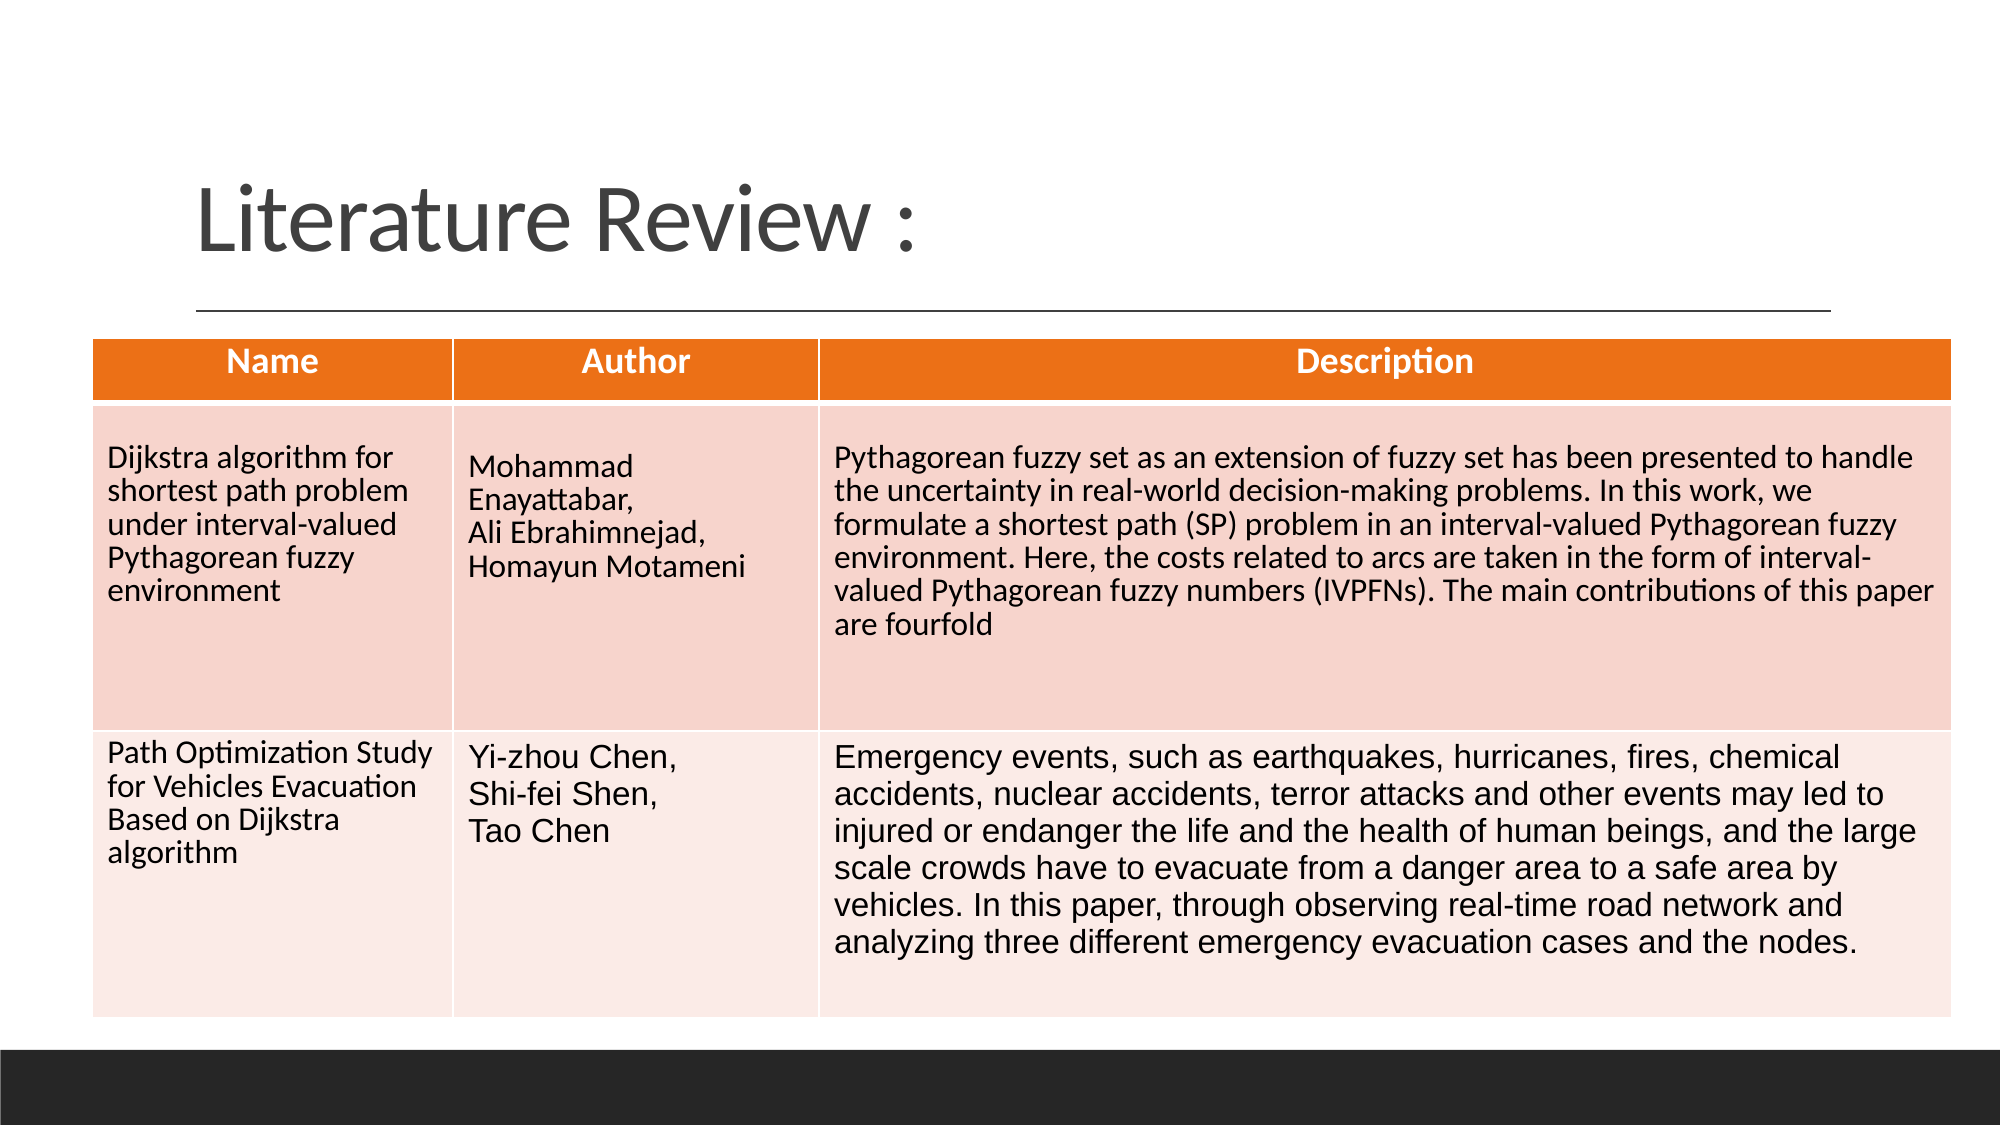

# Literature Review :
| Name | Author | Description |
| --- | --- | --- |
| Dijkstra algorithm for shortest path problem under interval-valued Pythagorean fuzzy environment | Mohammad Enayattabar, Ali Ebrahimnejad, Homayun Motameni | Pythagorean fuzzy set as an extension of fuzzy set has been presented to handle the uncertainty in real-world decision-making problems. In this work, we formulate a shortest path (SP) problem in an interval-valued Pythagorean fuzzy environment. Here, the costs related to arcs are taken in the form of interval-valued Pythagorean fuzzy numbers (IVPFNs). The main contributions of this paper are fourfold |
| Path Optimization Study for Vehicles Evacuation Based on Dijkstra algorithm | Yi-zhou Chen, Shi-fei Shen, Tao Chen | Emergency events, such as earthquakes, hurricanes, fires, chemical accidents, nuclear accidents, terror attacks and other events may led to injured or endanger the life and the health of human beings, and the large scale crowds have to evacuate from a danger area to a safe area by vehicles. In this paper, through observing real-time road network and analyzing three different emergency evacuation cases and the nodes. |